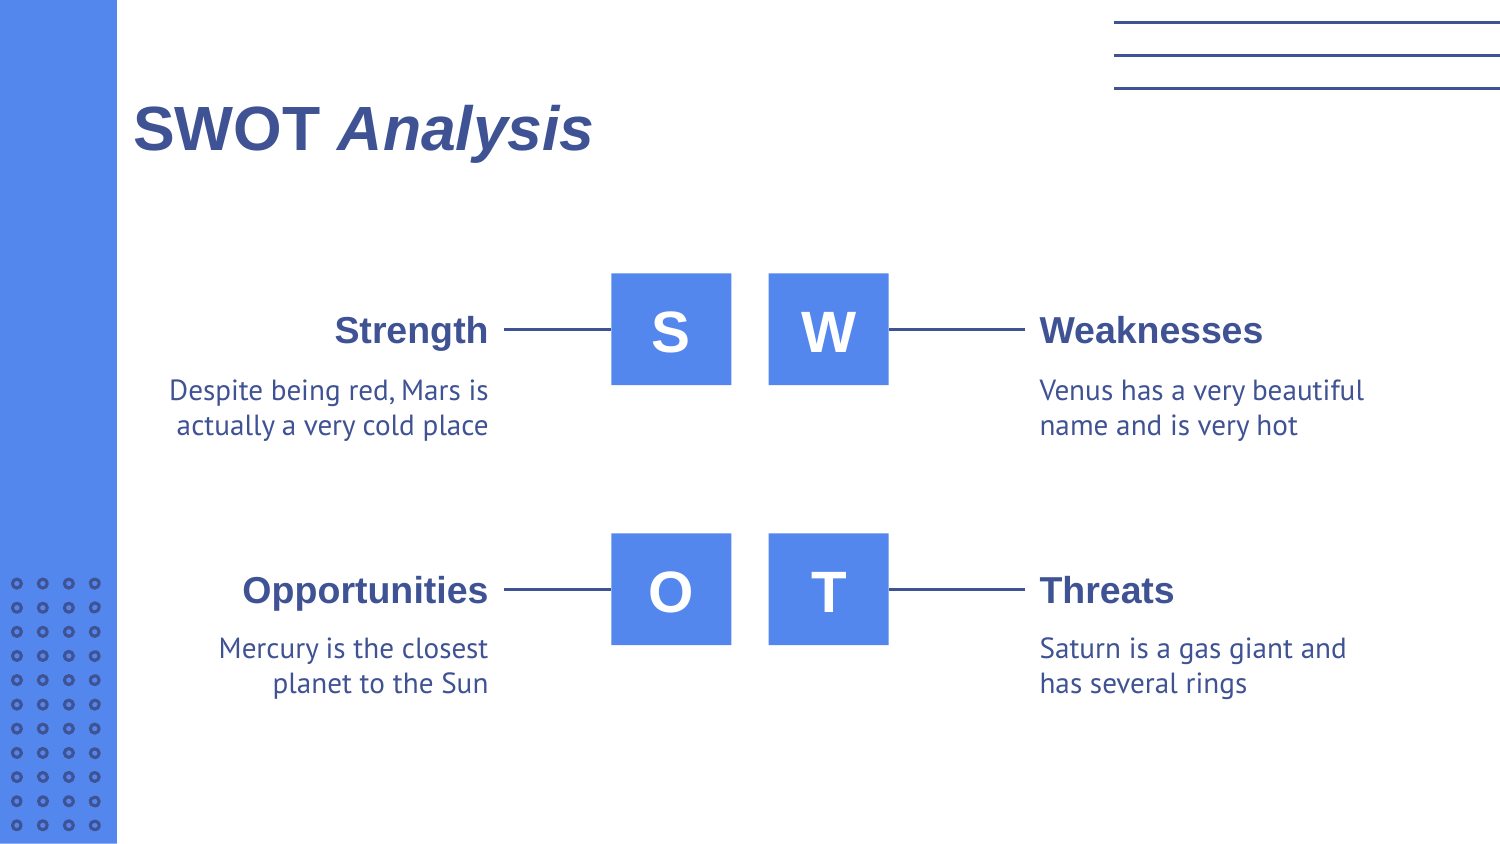

# SWOT Analysis

W
Weaknesses
Strength
S
Despite being red, Mars is actually a very cold place
Venus has a very beautiful name and is very hot

Threats
Opportunities
O
T
Mercury is the closest planet to the Sun
Saturn is a gas giant and has several rings